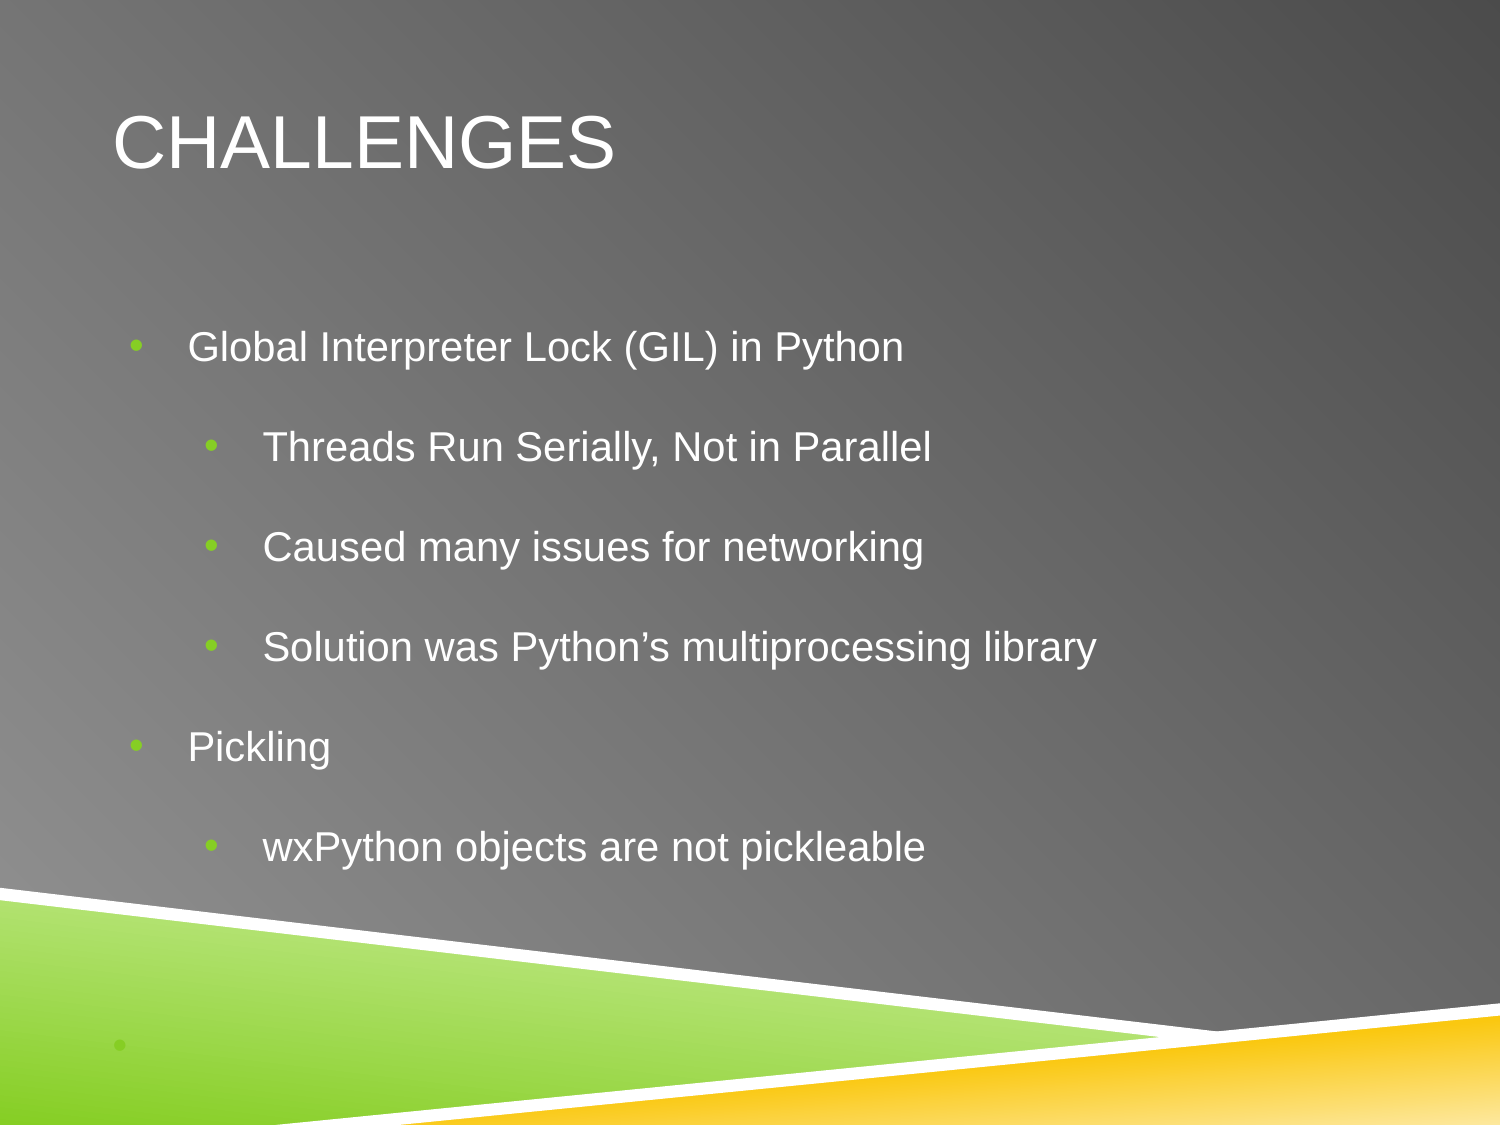

# CHALLENGES
Global Interpreter Lock (GIL) in Python
Threads Run Serially, Not in Parallel
Caused many issues for networking
Solution was Python’s multiprocessing library
Pickling
wxPython objects are not pickleable